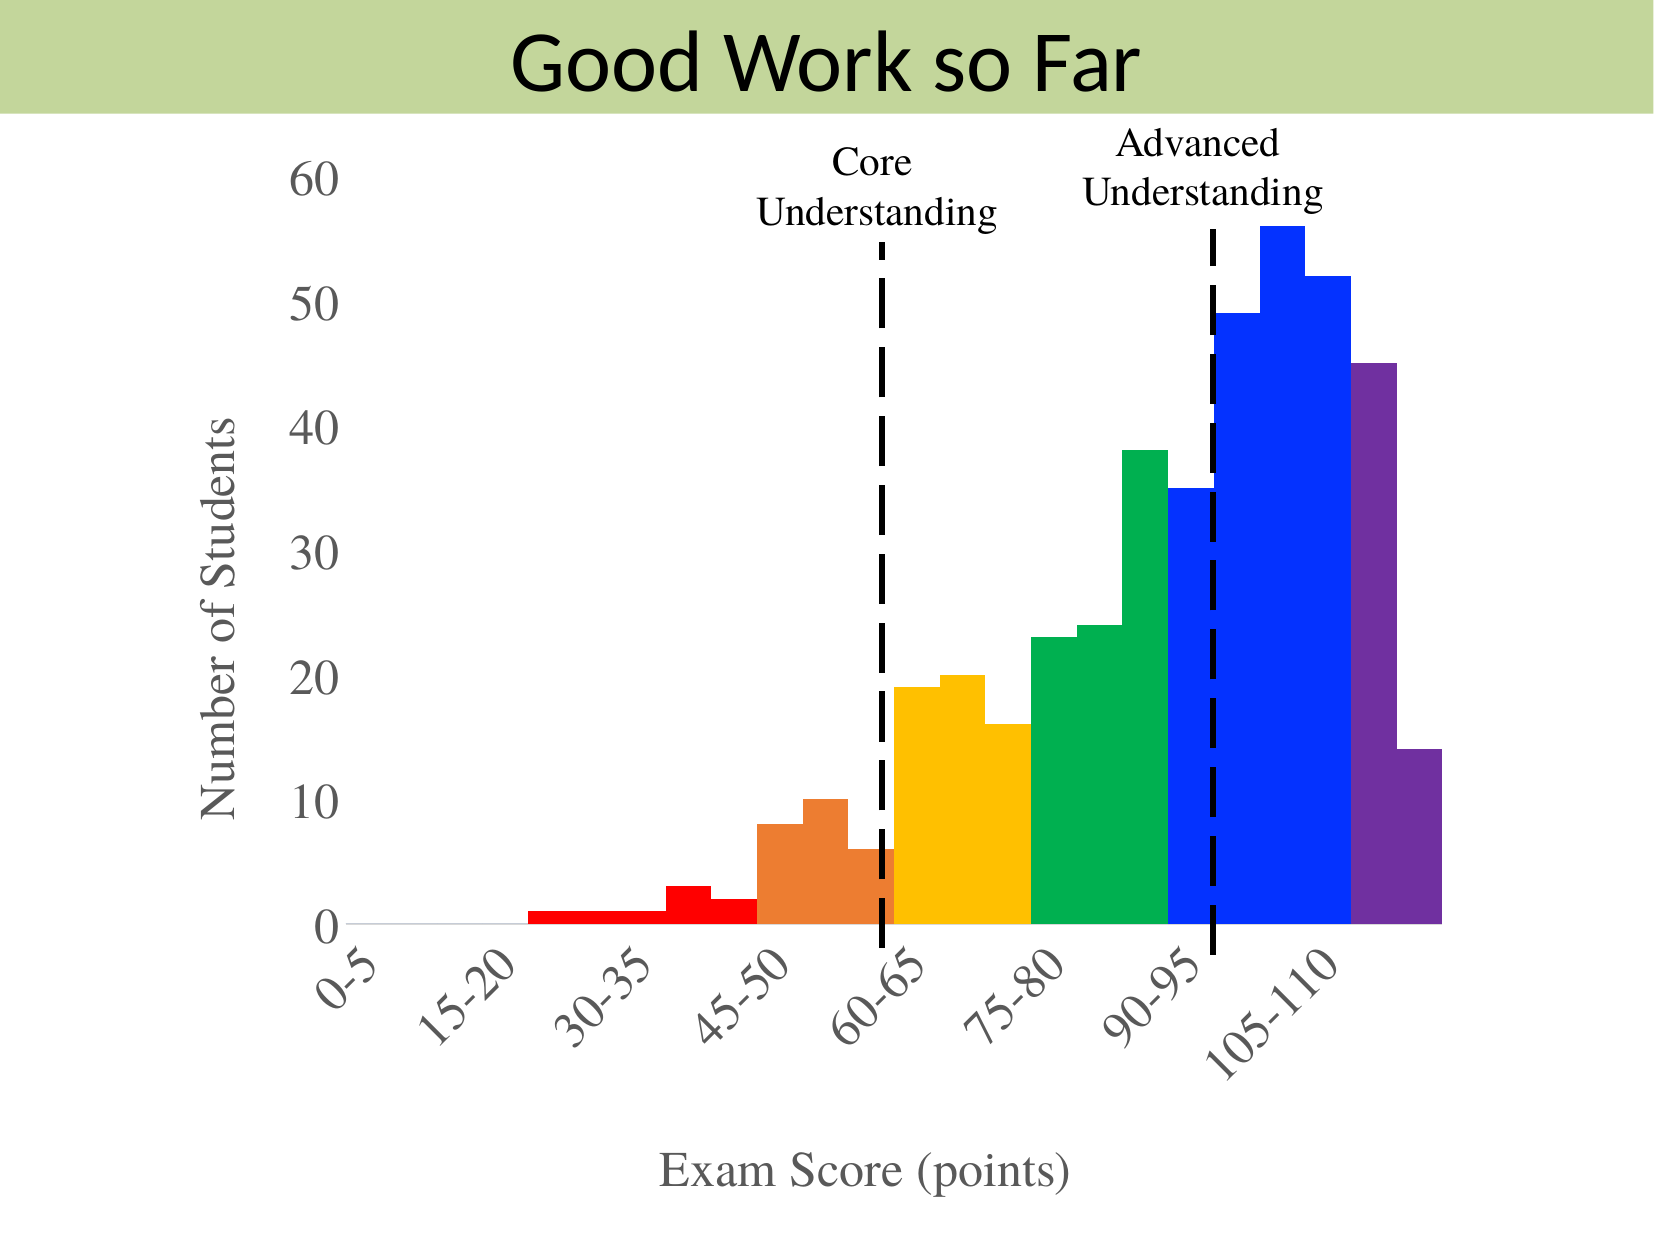

Good Work so Far
Advanced
Understanding

### Chart

| Category |  |
|---|---|
| 0-5 | 0.0 |
| 5-10 | 0.0 |
| 10-15 | 0.0 |
| 15-20 | 0.0 |
| 20-25 | 1.0 |
| 25-30 | 1.0 |
| 30-35 | 1.0 |
| 35-40 | 3.0 |
| 40-45 | 2.0 |
| 45-50 | 8.0 |
| 50-55 | 10.0 |
| 55-60 | 6.0 |
| 60-65 | 19.0 |
| 65-70 | 20.0 |
| 70-75 | 16.0 |
| 75-80 | 23.0 |
| 80-85 | 24.0 |
| 85-90 | 38.0 |
| 90-95 | 35.0 |
| 95-100 | 49.0 |
| 100-105 | 56.0 |
| 105-110 | 52.0 |
| 110-115 | 45.0 |
| 115-120 | 14.0 |
Core
Understanding